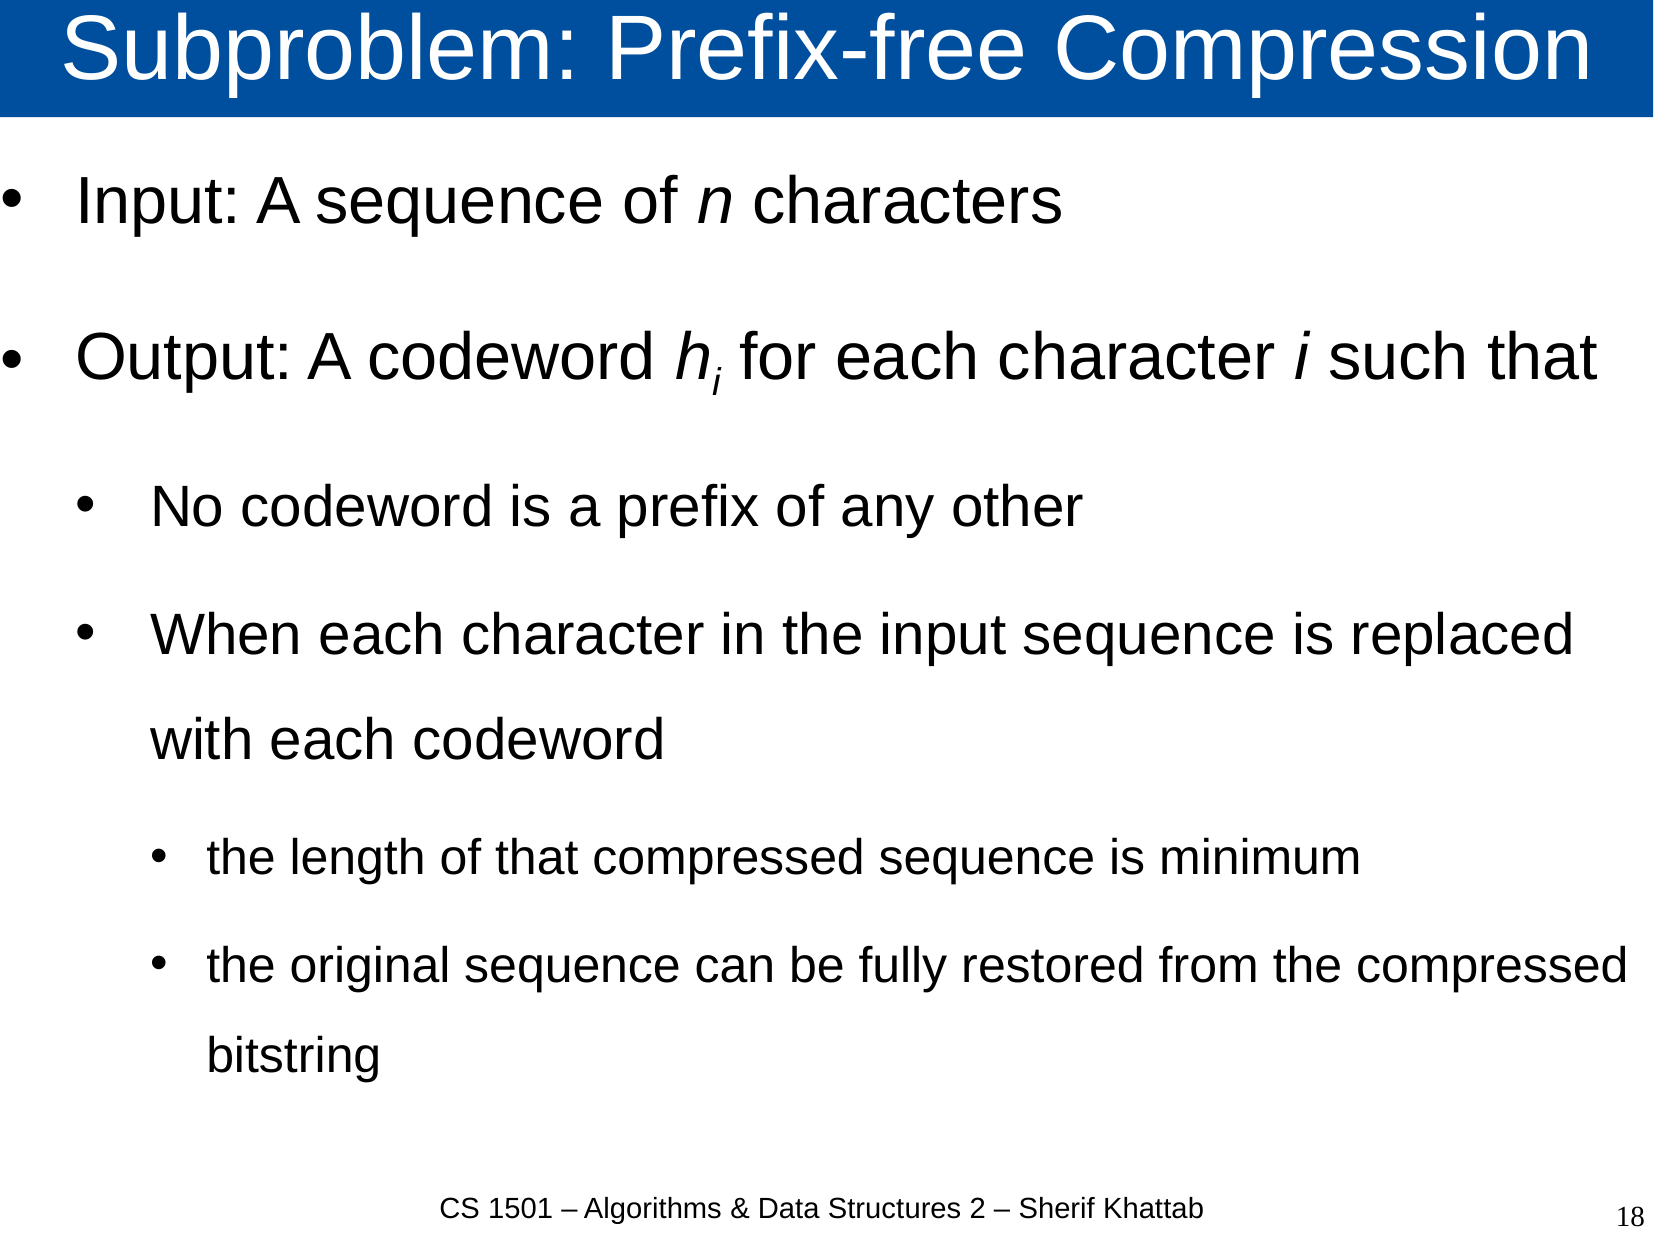

# Subproblem: Prefix-free Compression
Input: A sequence of n characters
Output: A codeword hi for each character i such that
No codeword is a prefix of any other
When each character in the input sequence is replaced with each codeword
the length of that compressed sequence is minimum
the original sequence can be fully restored from the compressed bitstring
CS 1501 – Algorithms & Data Structures 2 – Sherif Khattab
18